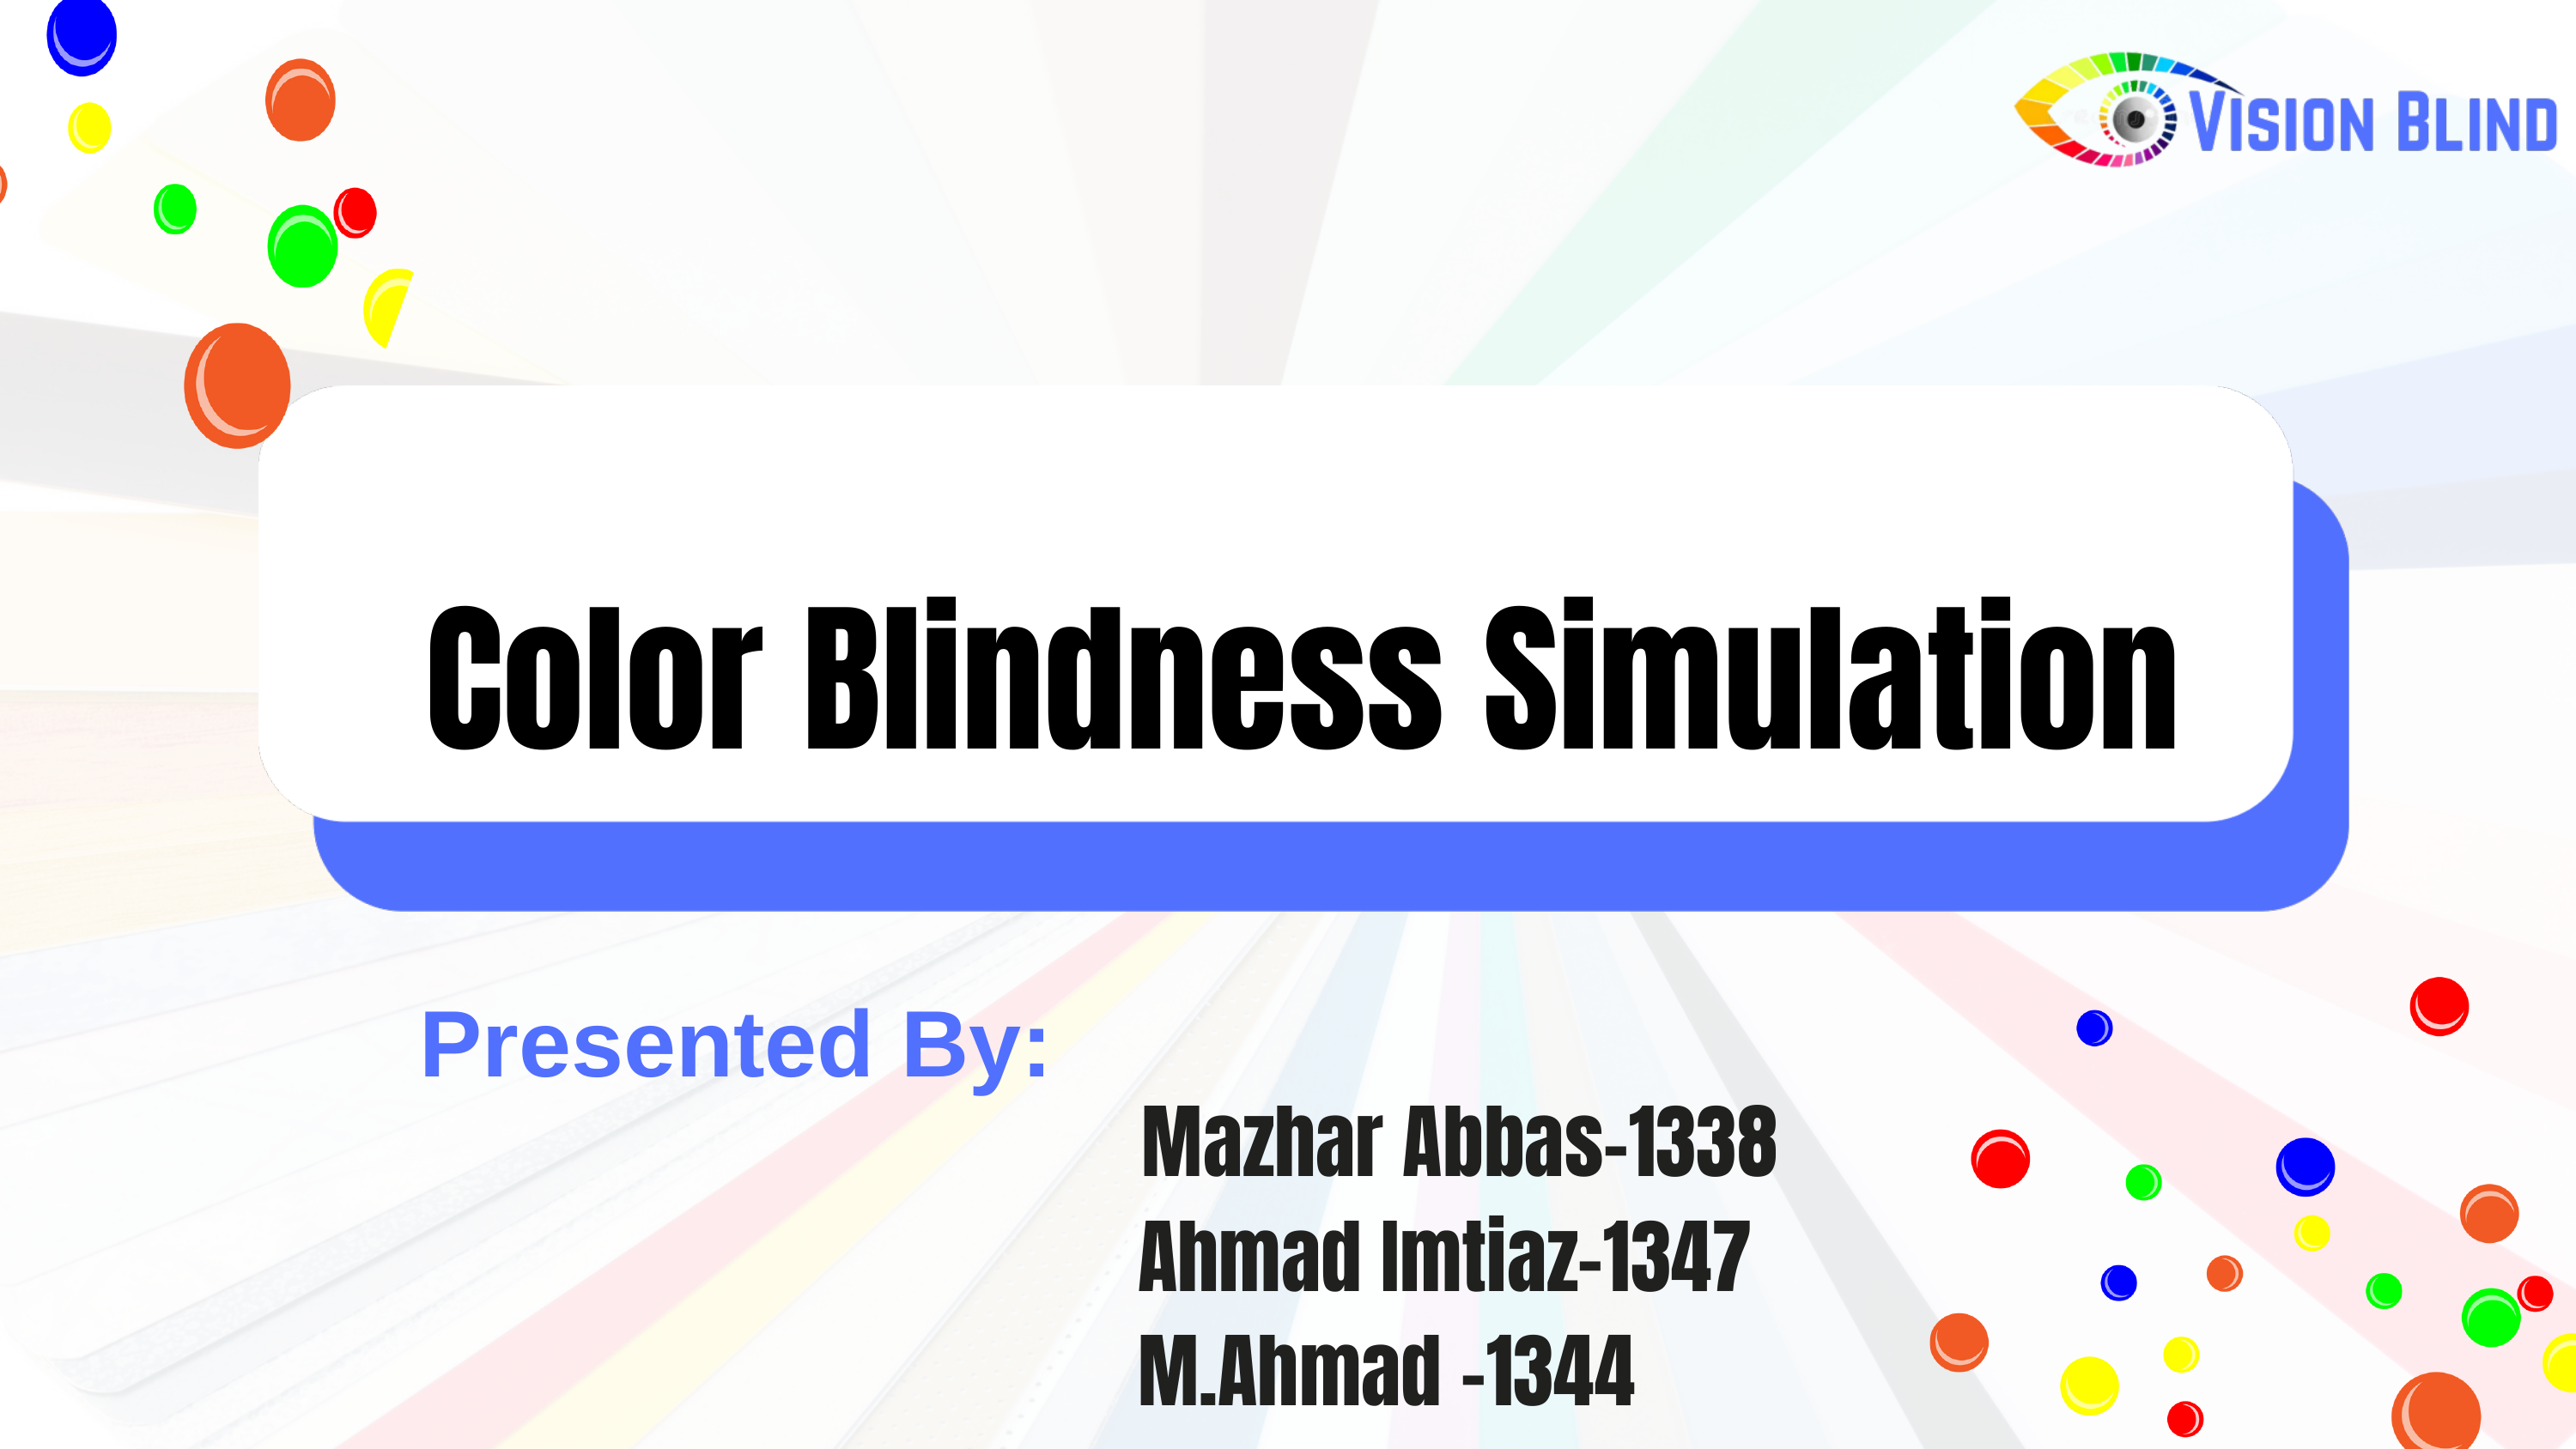

Color Blindness Simulation
Presented By:

Mazhar Abbas-1338
Ahmad Imtiaz-1347
M.Ahmad -1344